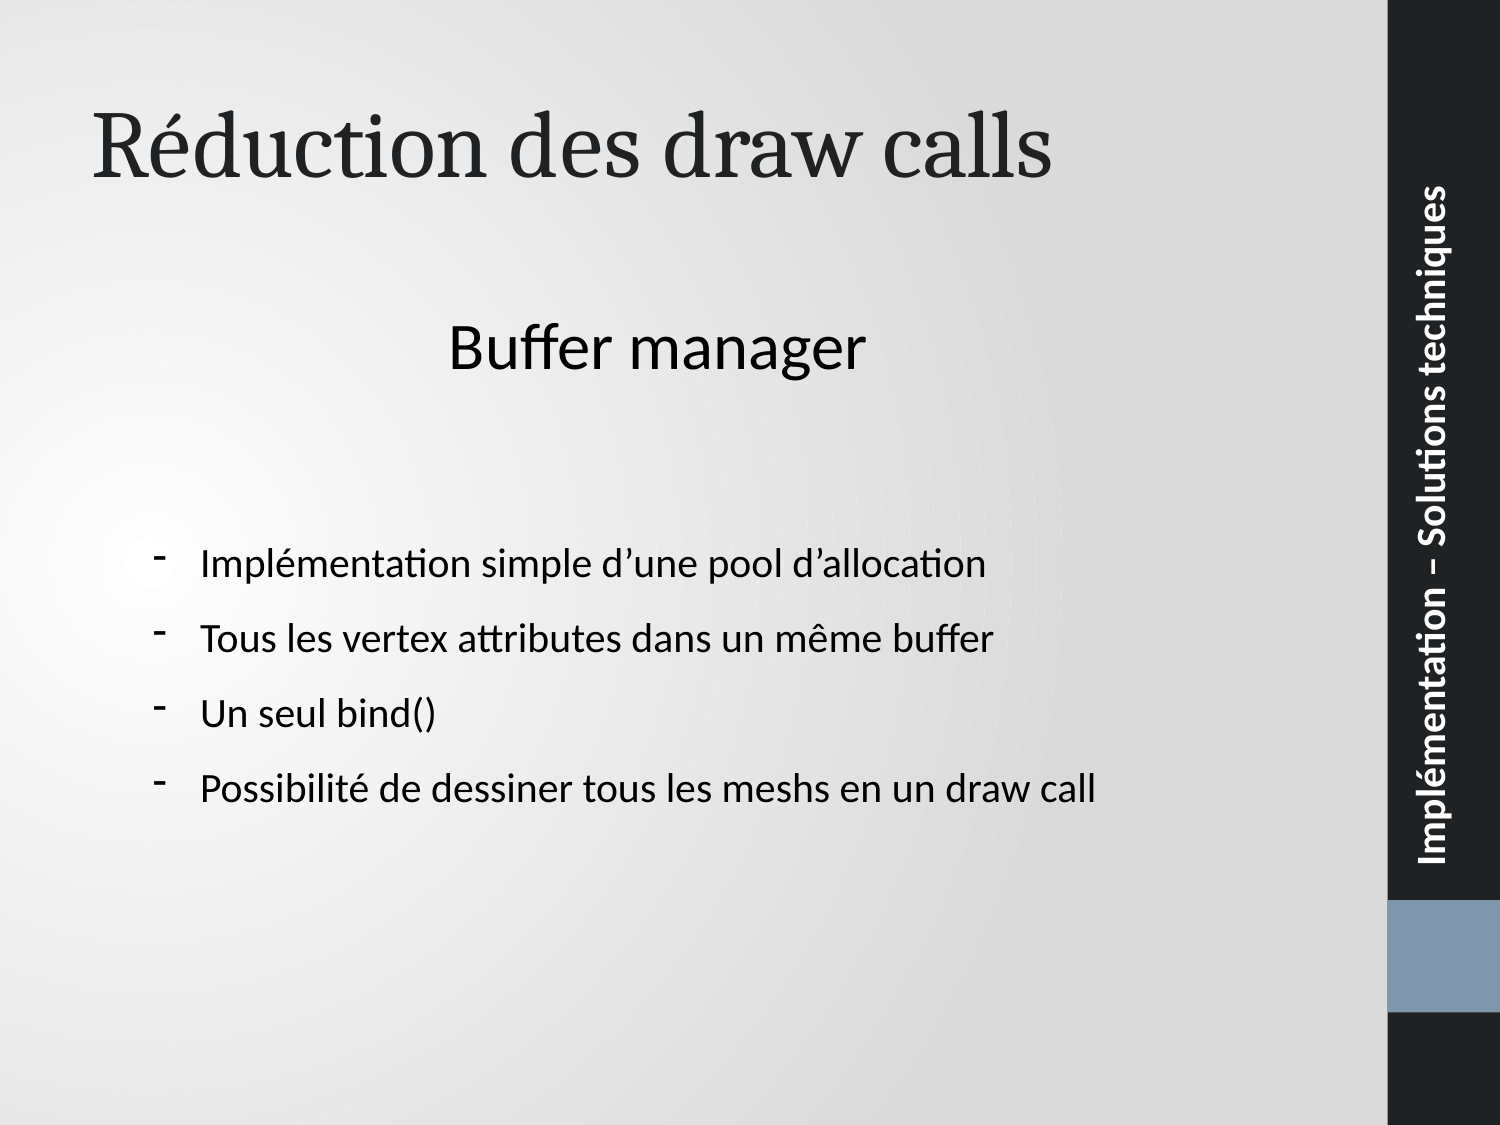

Implémentation – Solutions techniques
# Réduction des draw calls
Buffer manager
Implémentation simple d’une pool d’allocation
Tous les vertex attributes dans un même buffer
Un seul bind()
Possibilité de dessiner tous les meshs en un draw call